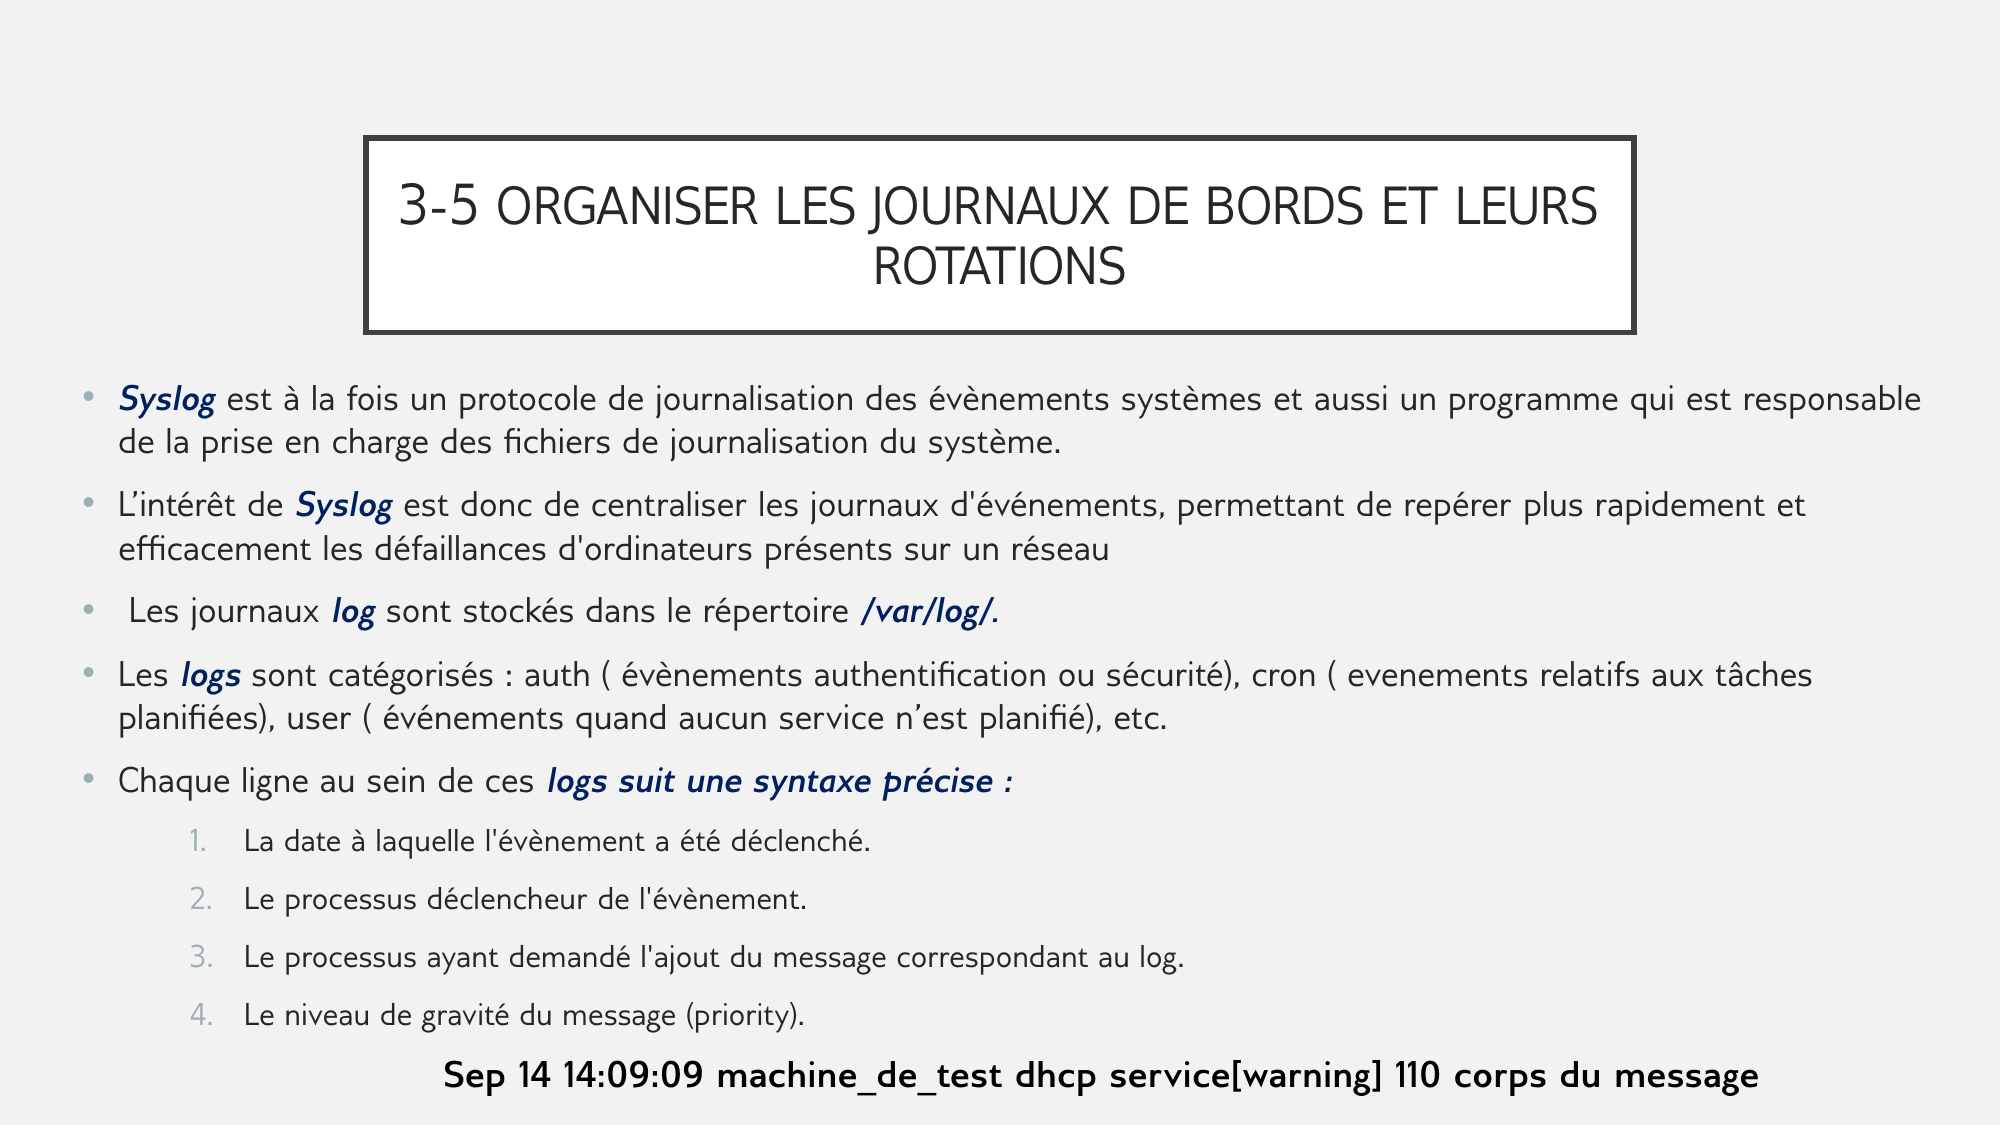

# 3-5 ORGANISER LES JOURNAUX DE BORDS ET LEURS ROTATIONS
Syslog est à la fois un protocole de journalisation des évènements systèmes et aussi un programme qui est responsable de la prise en charge des fichiers de journalisation du système.
L’intérêt de Syslog est donc de centraliser les journaux d'événements, permettant de repérer plus rapidement et efficacement les défaillances d'ordinateurs présents sur un réseau
 Les journaux log sont stockés dans le répertoire /var/log/.
Les logs sont catégorisés : auth ( évènements authentification ou sécurité), cron ( evenements relatifs aux tâches planifiées), user ( événements quand aucun service n’est planifié), etc.
Chaque ligne au sein de ces logs suit une syntaxe précise :
La date à laquelle l'évènement a été déclenché.
Le processus déclencheur de l'évènement.
Le processus ayant demandé l'ajout du message correspondant au log.
Le niveau de gravité du message (priority).

Sep 14 14:09:09 machine_de_test dhcp service[warning] 110 corps du message